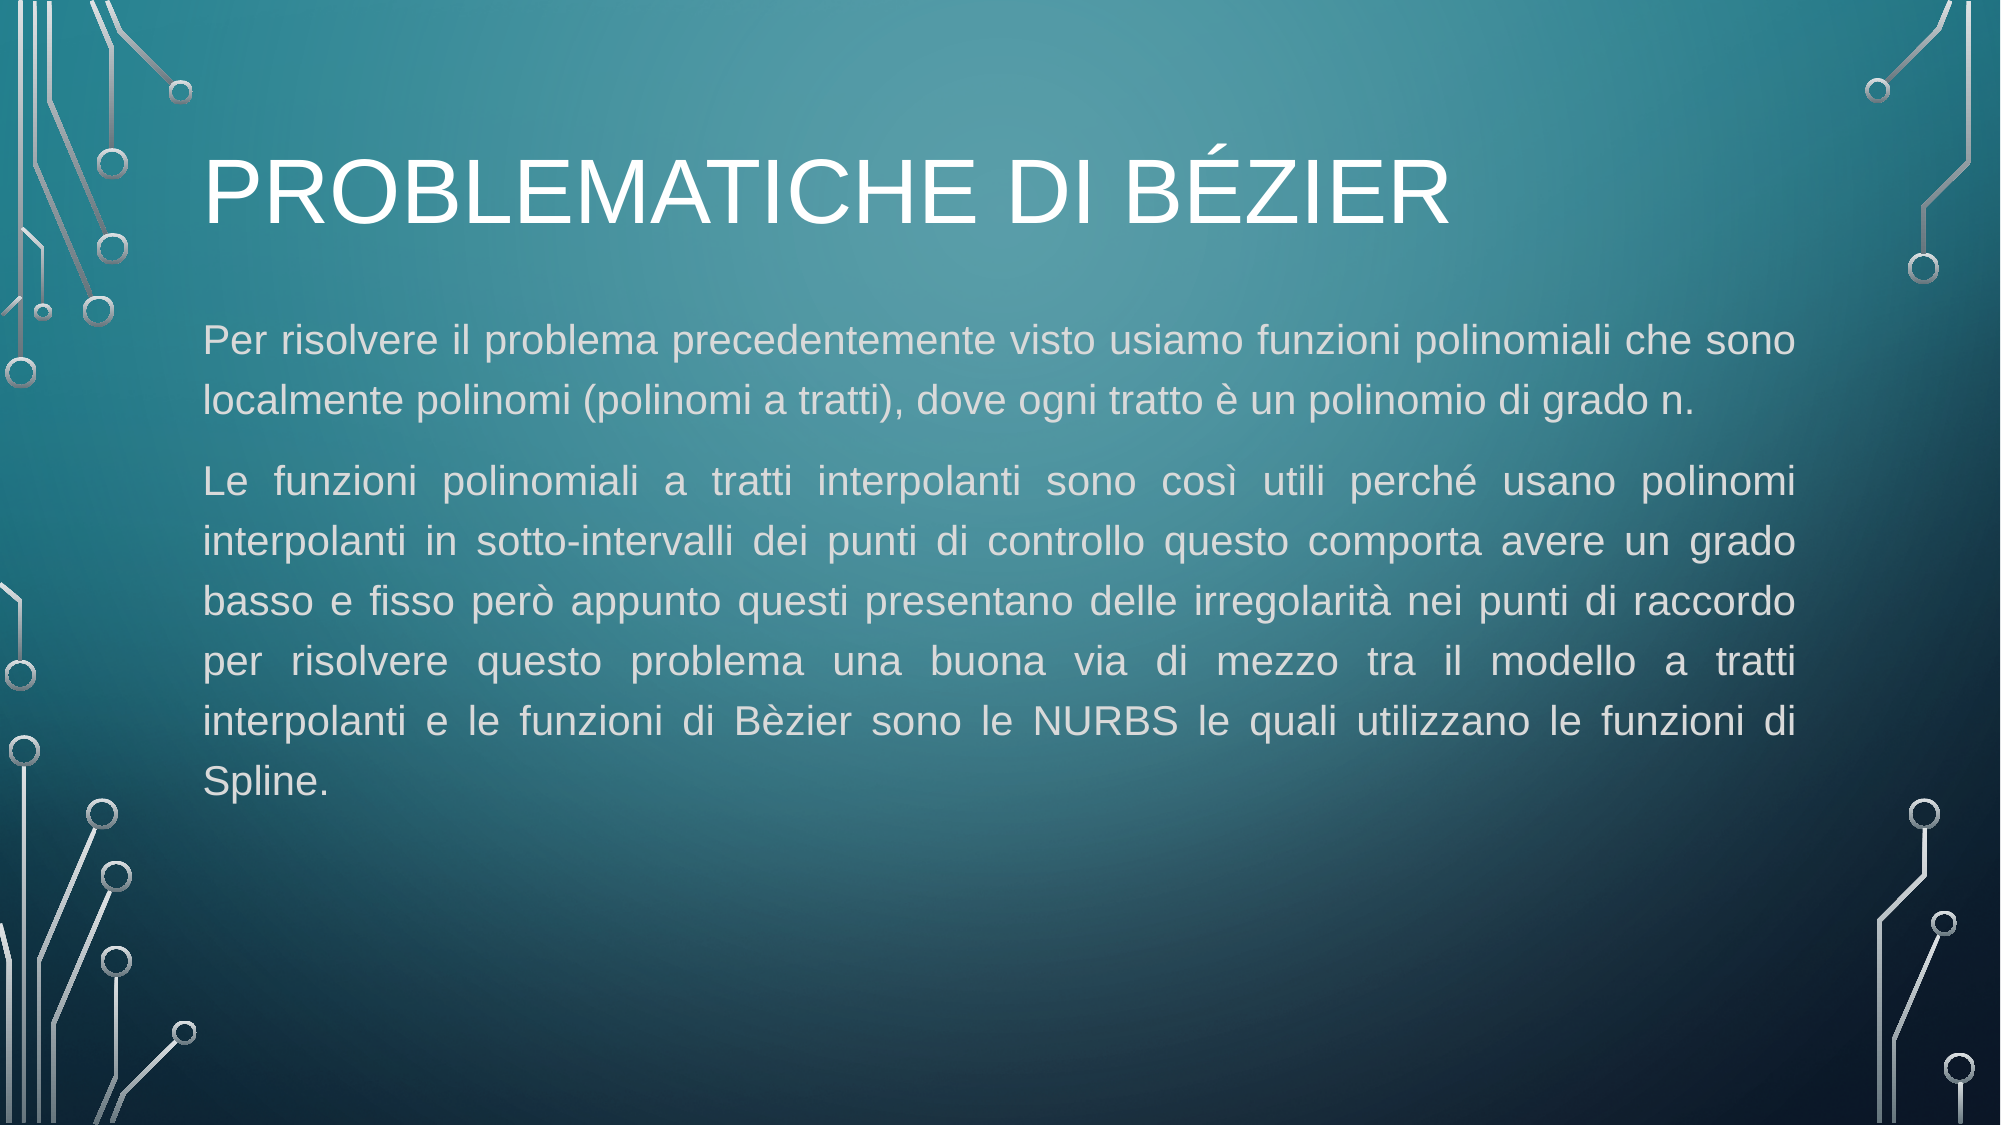

# problematiche di bézier
Per risolvere il problema precedentemente visto usiamo funzioni polinomiali che sono localmente polinomi (polinomi a tratti), dove ogni tratto è un polinomio di grado n.
Le funzioni polinomiali a tratti interpolanti sono così utili perché usano polinomi interpolanti in sotto-intervalli dei punti di controllo questo comporta avere un grado basso e fisso però appunto questi presentano delle irregolarità nei punti di raccordo per risolvere questo problema una buona via di mezzo tra il modello a tratti interpolanti e le funzioni di Bèzier sono le NURBS le quali utilizzano le funzioni di Spline.